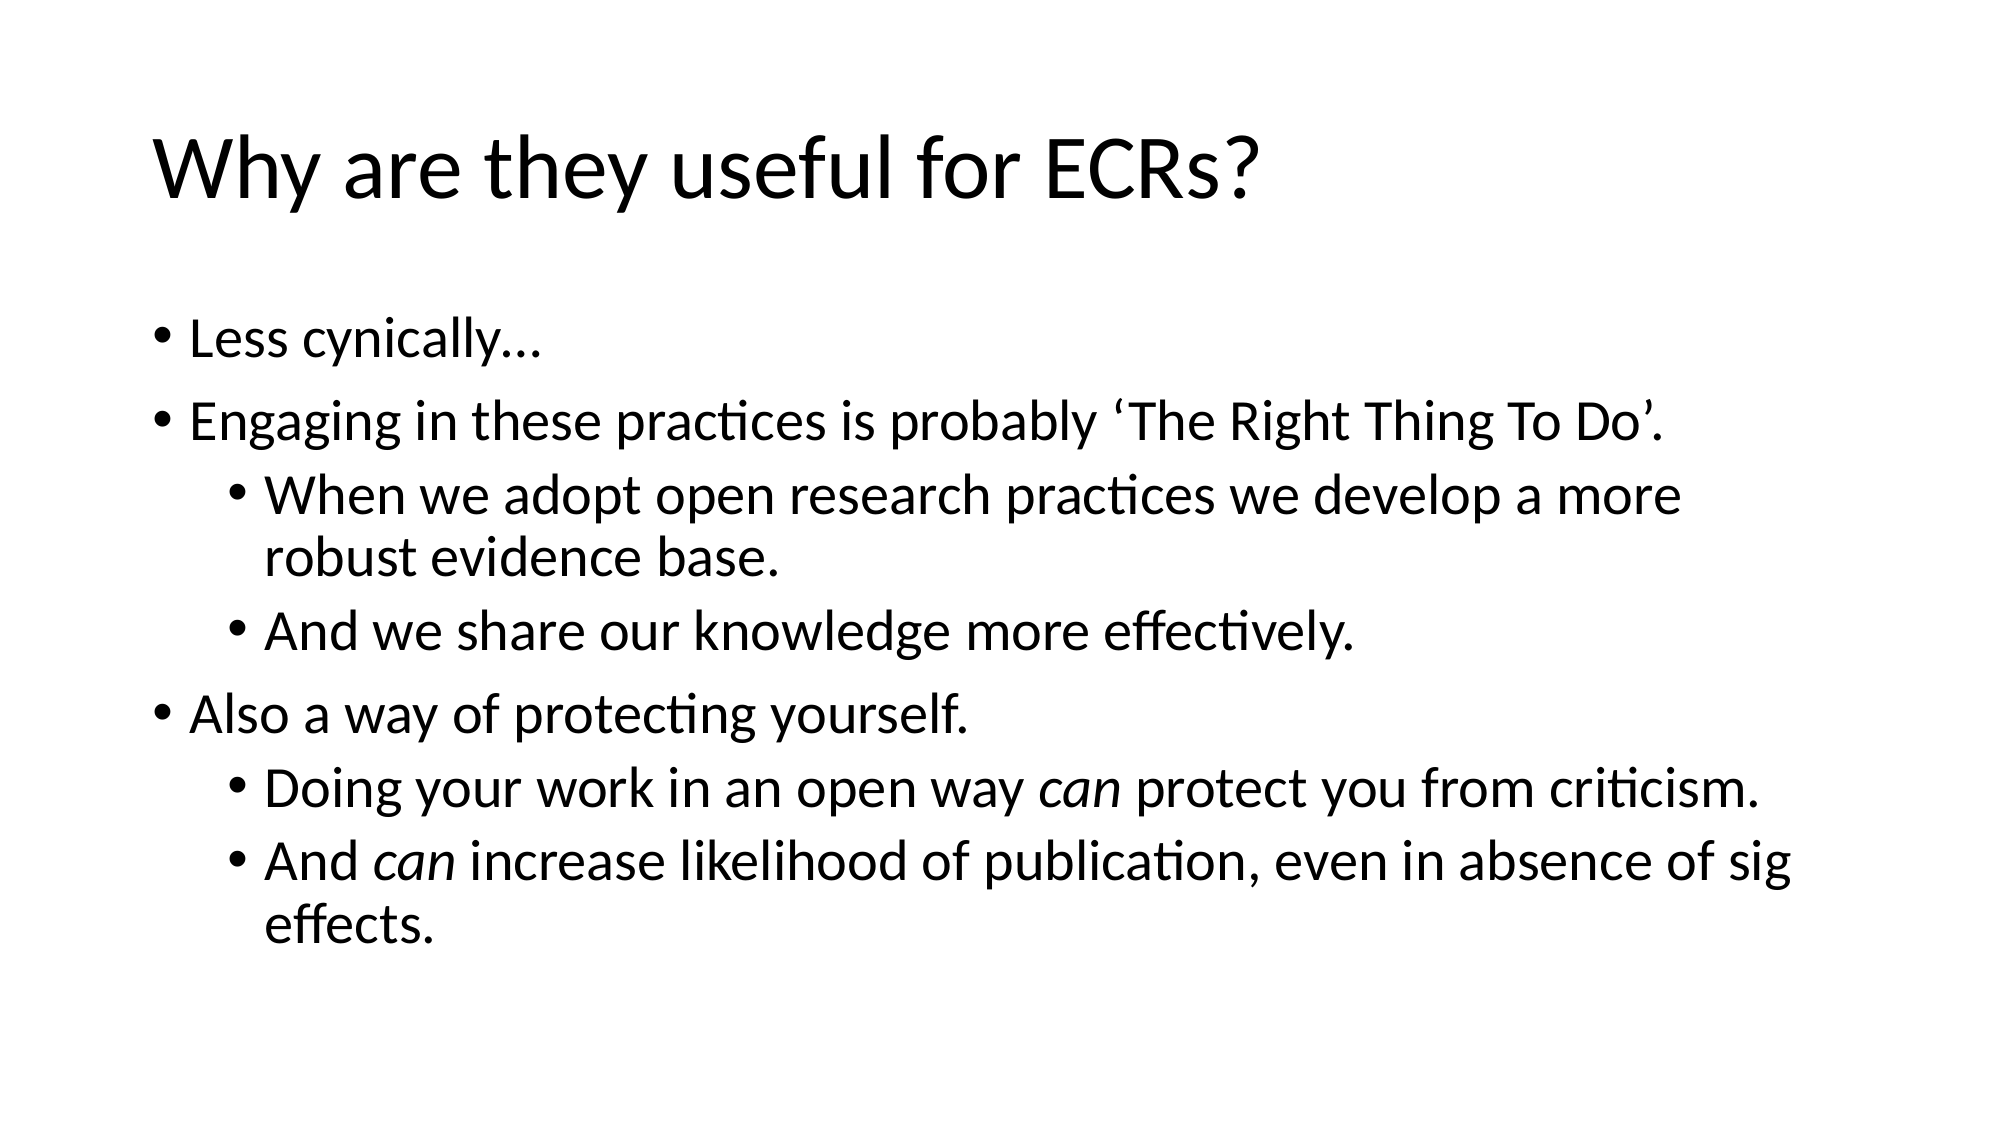

# Why are they useful for ECRs?
Less cynically…
Engaging in these practices is probably ‘The Right Thing To Do’.
When we adopt open research practices we develop a more robust evidence base.
And we share our knowledge more effectively.
Also a way of protecting yourself.
Doing your work in an open way can protect you from criticism.
And can increase likelihood of publication, even in absence of sig effects.